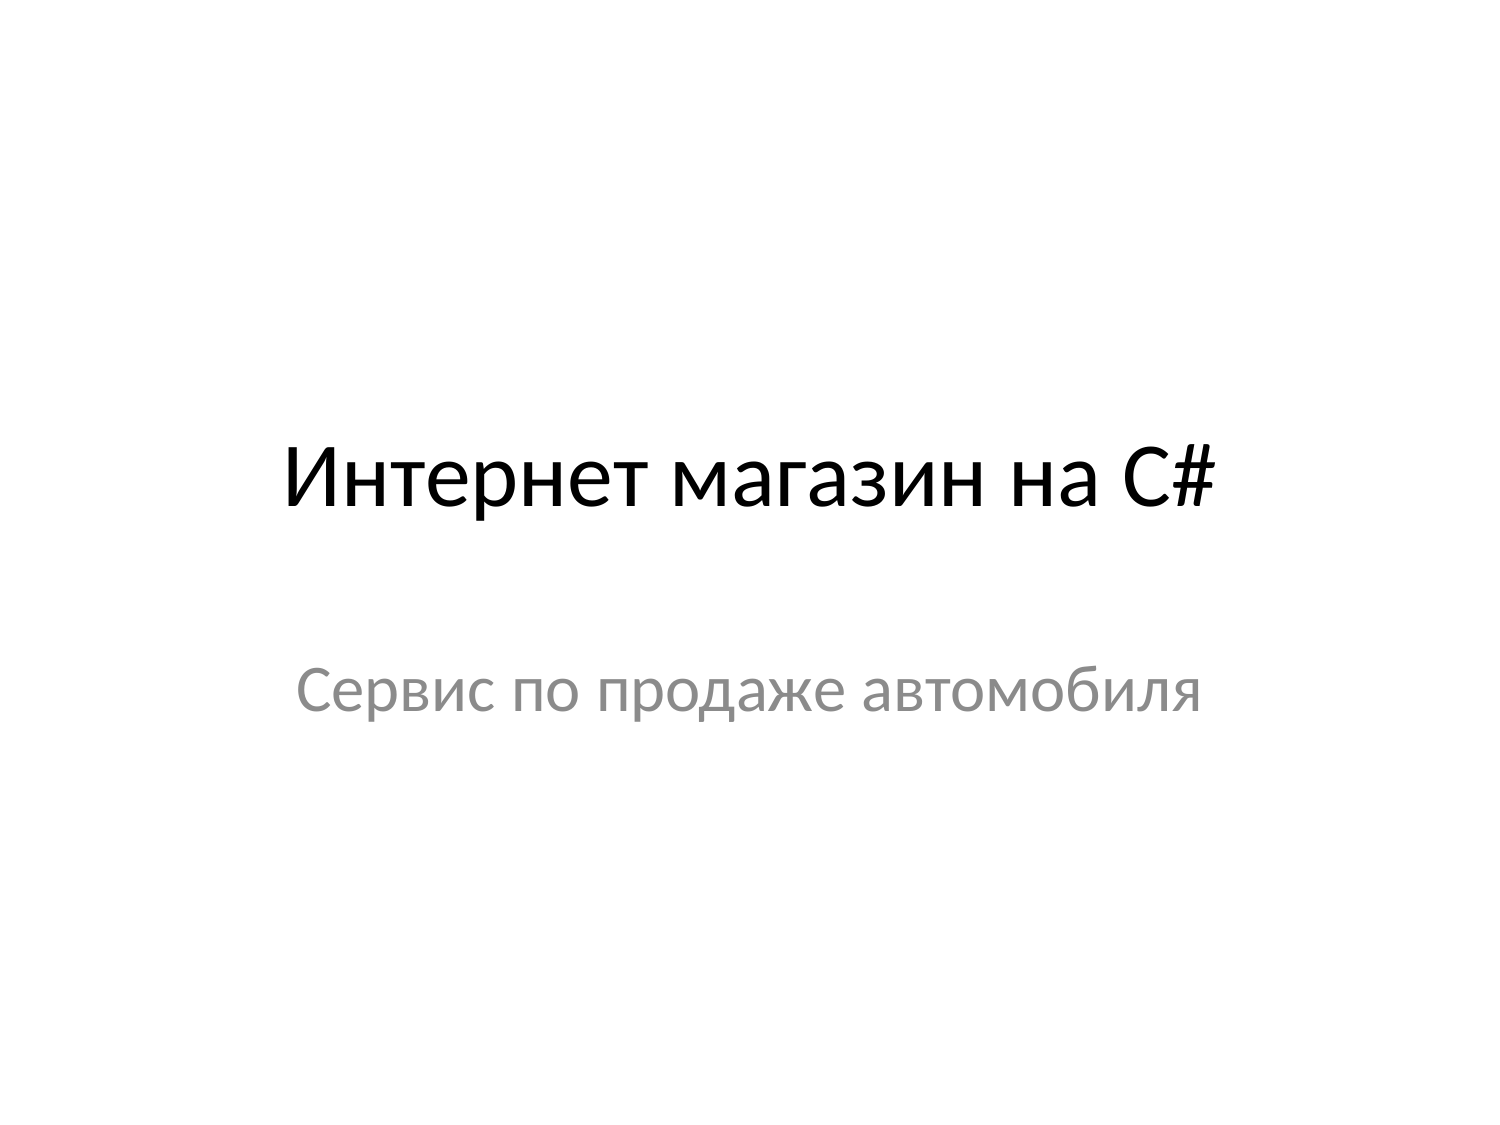

# Интернет магазин на C#
Сервис по продаже автомобиля